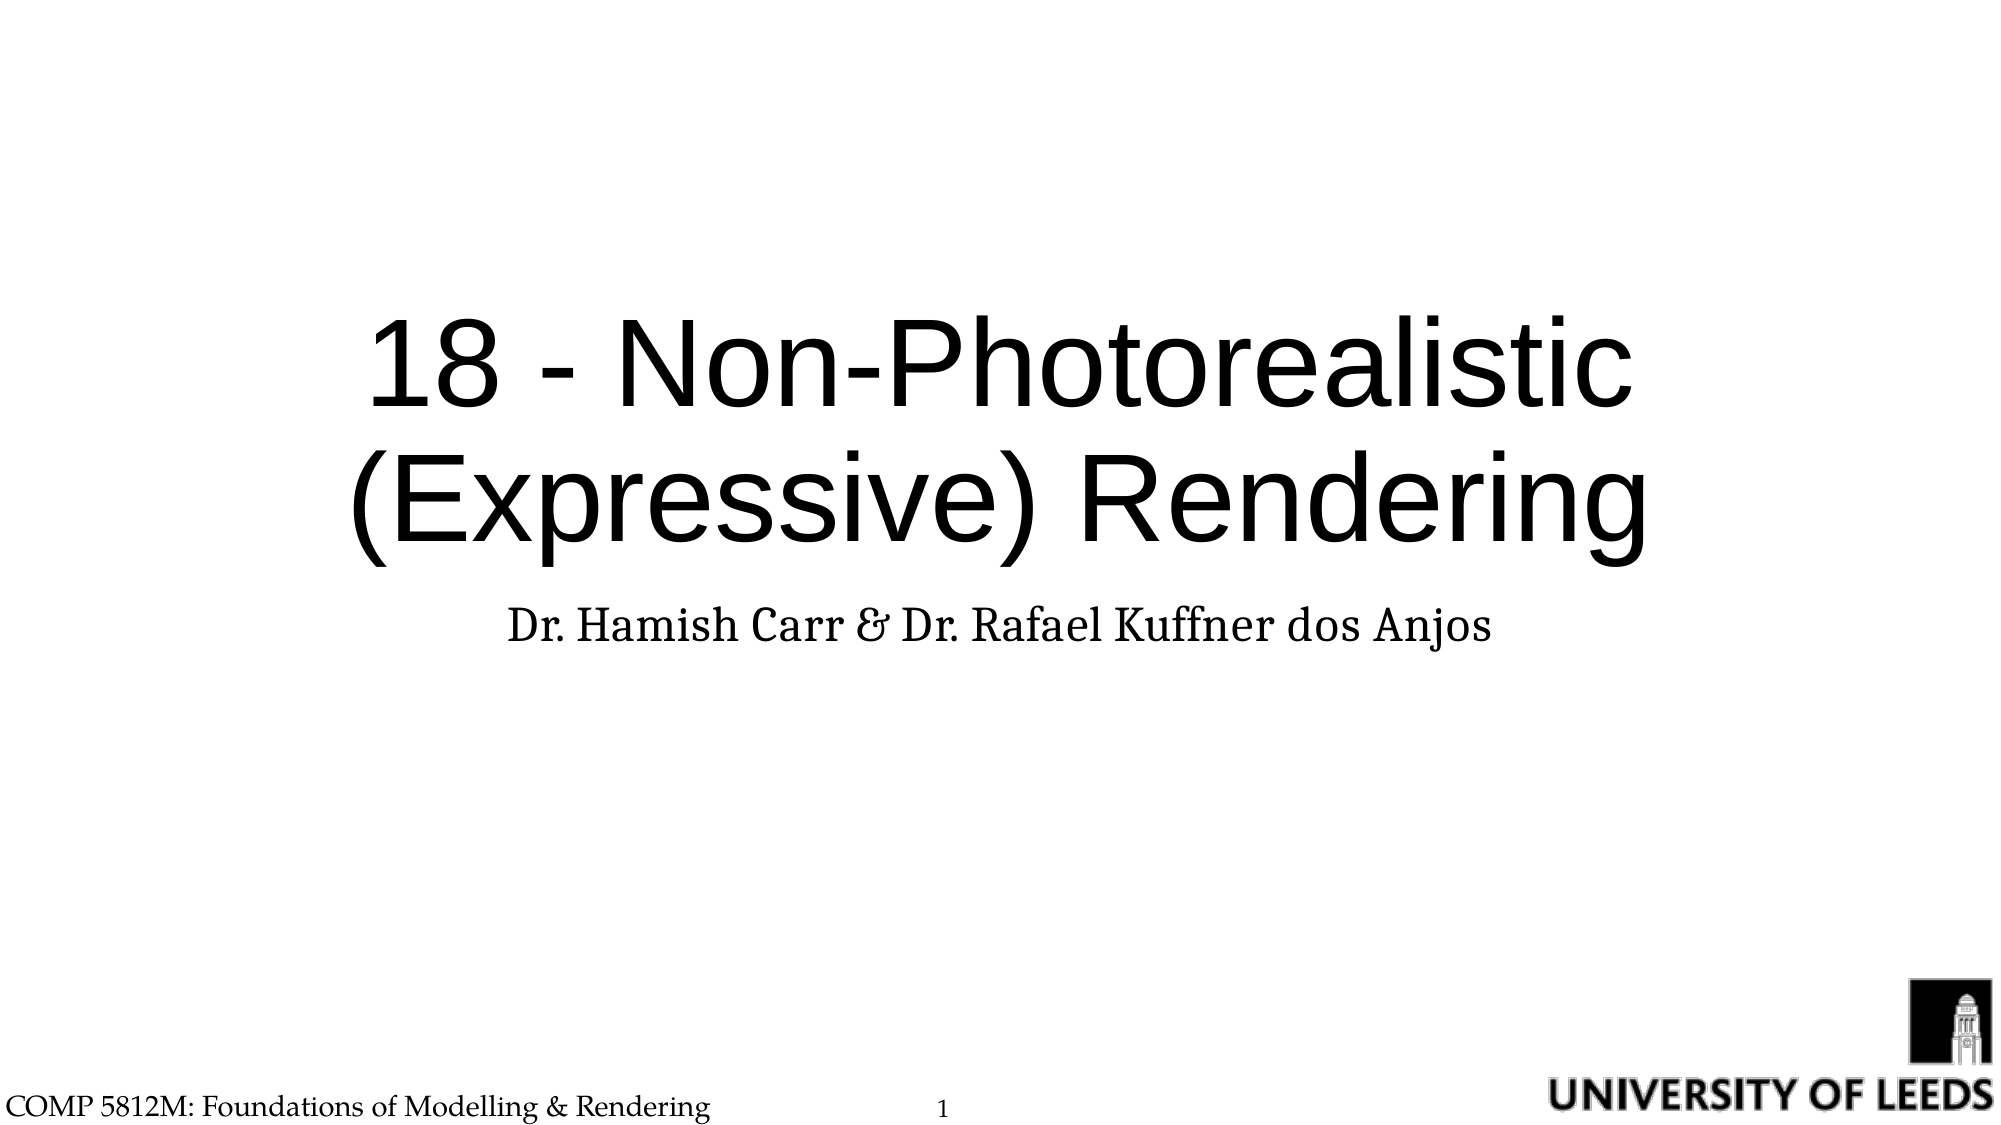

# 18 - Non-Photorealistic (Expressive) Rendering
Dr. Hamish Carr & Dr. Rafael Kuffner dos Anjos